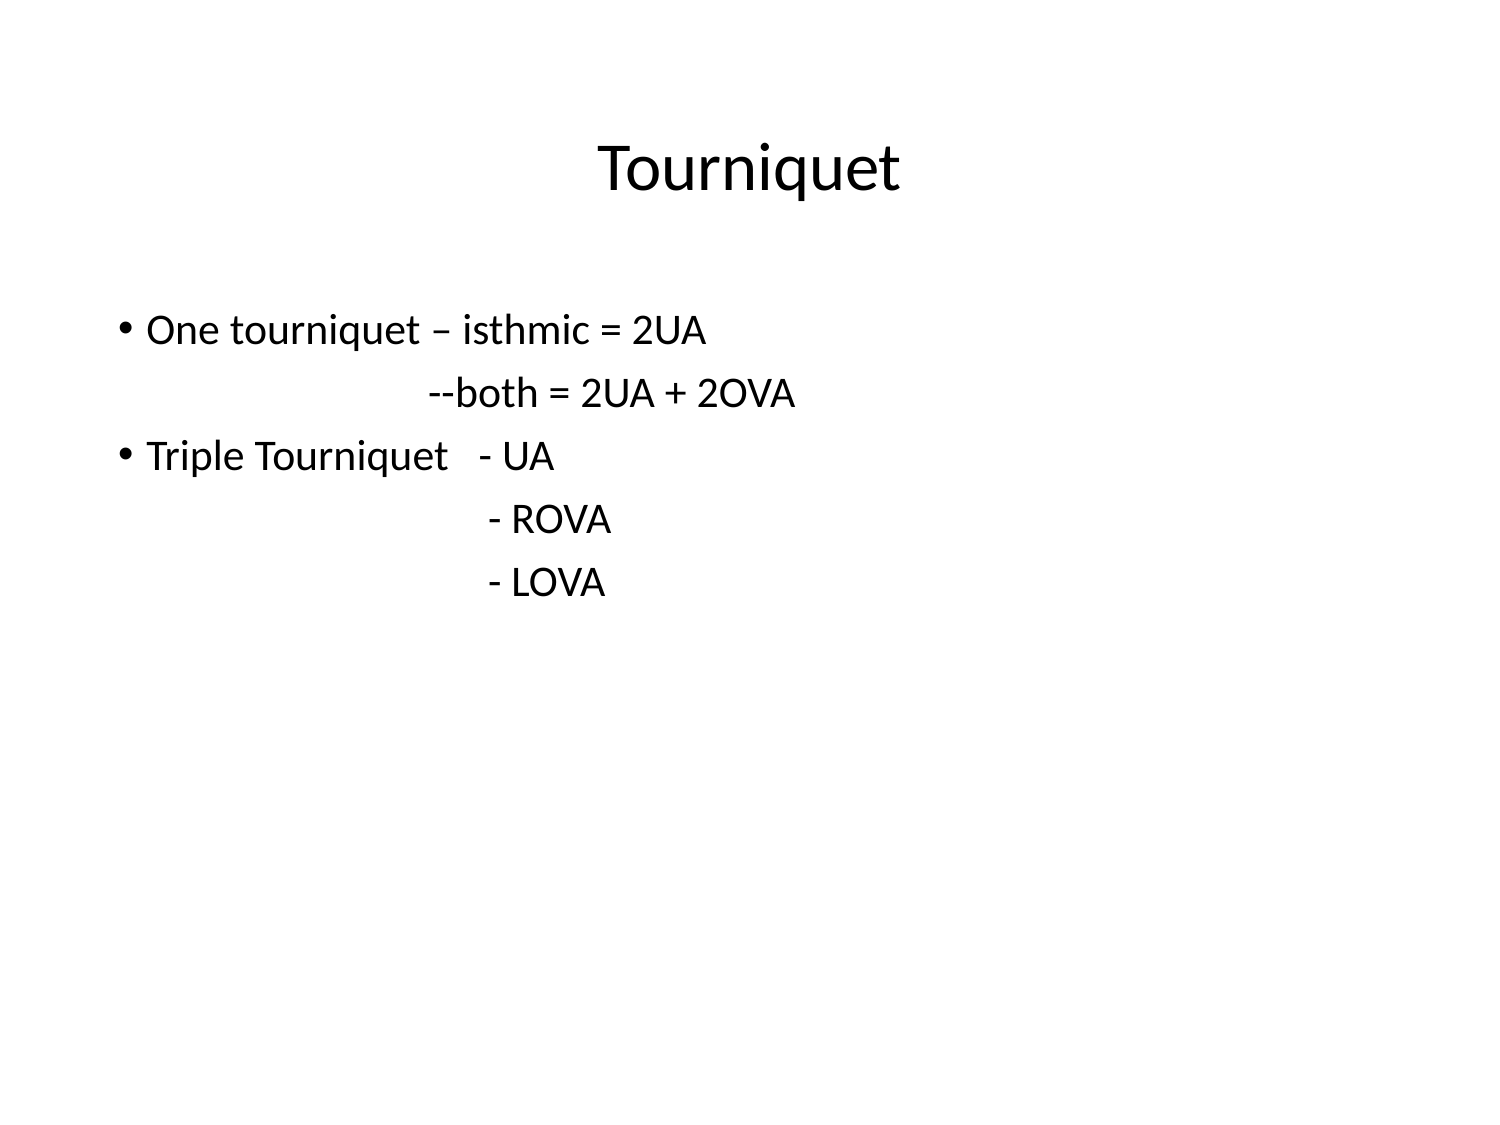

# Tourniquet
One tourniquet – isthmic = 2UA
                               --both = 2UA + 2OVA
Triple Tourniquet   - UA
                                     - ROVA
                                     - LOVA